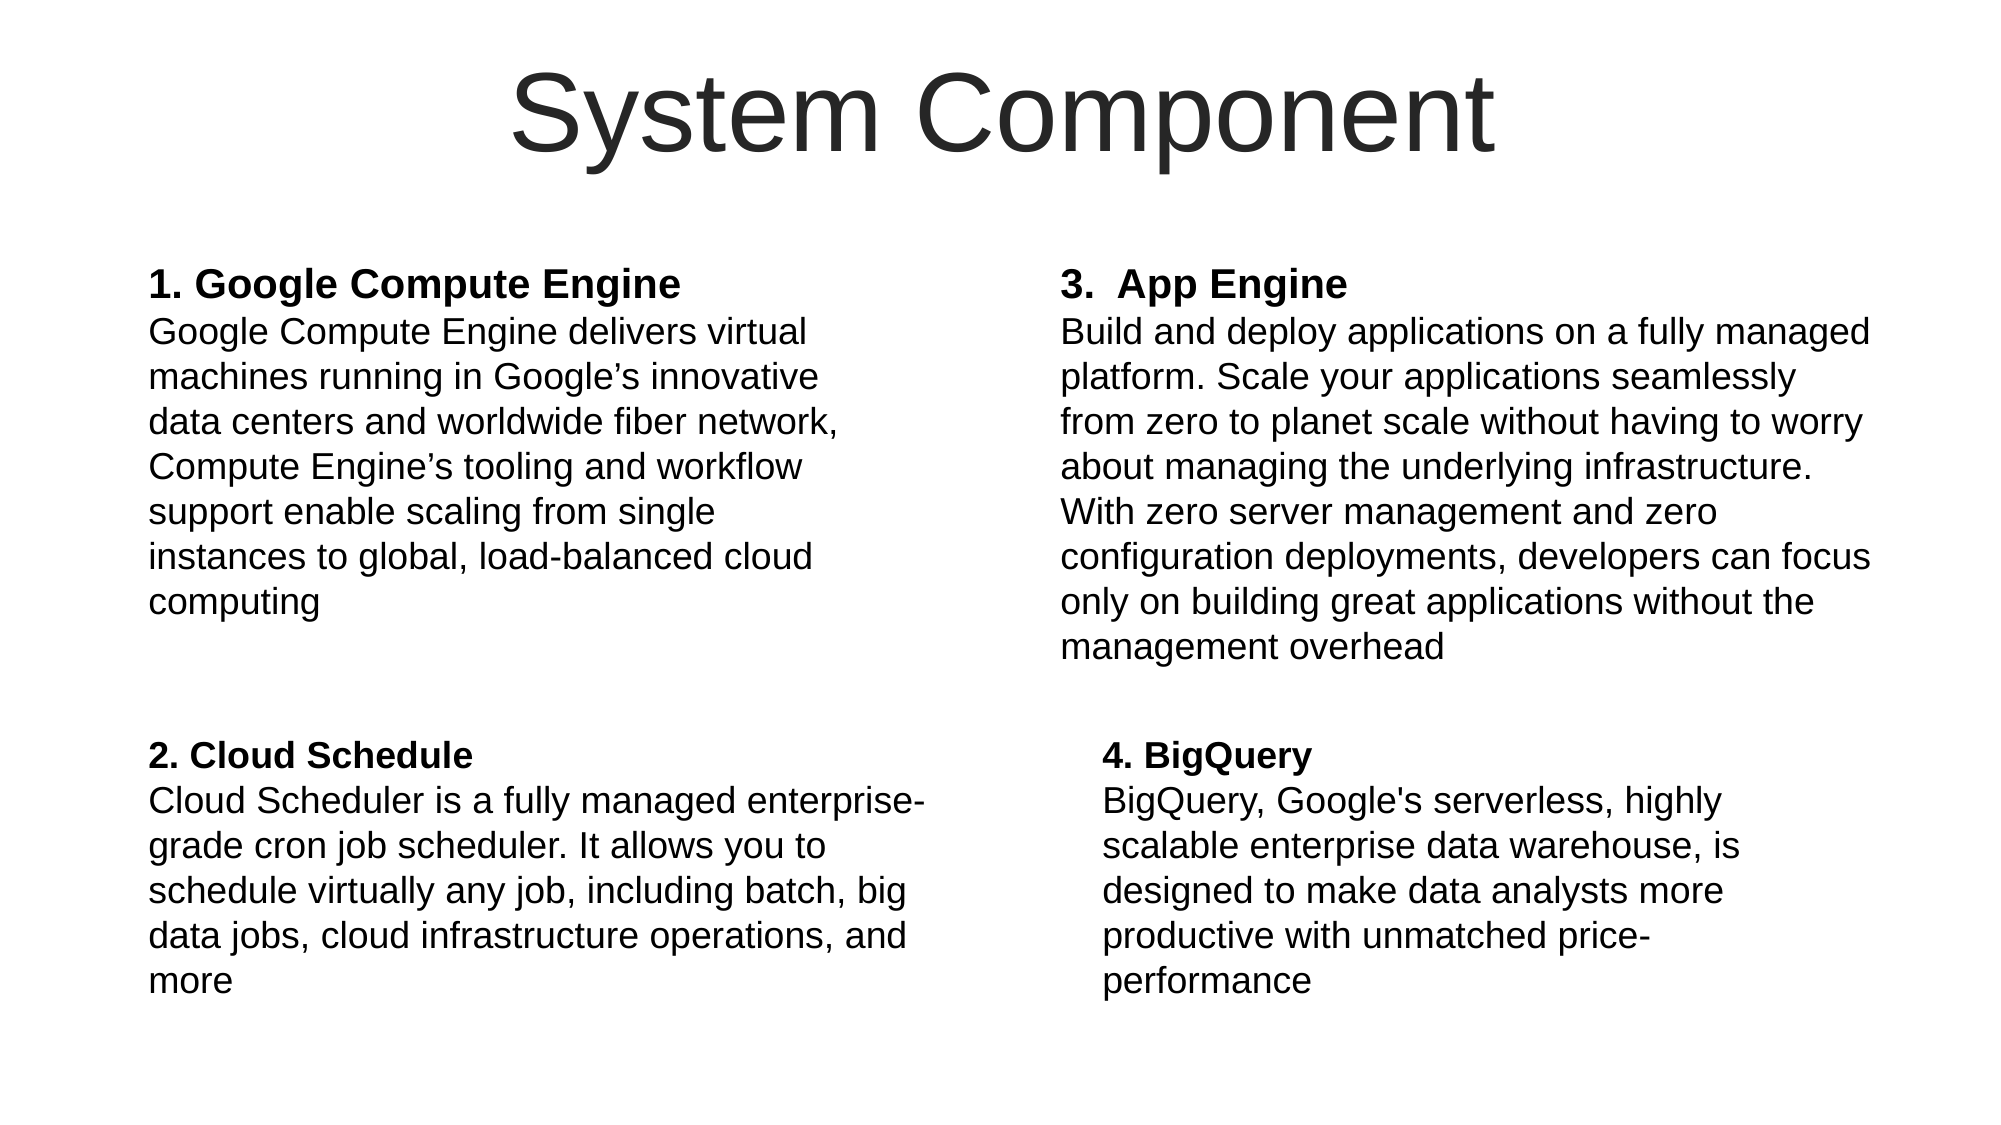

System Component
1. Google Compute Engine
Google Compute Engine delivers virtual machines running in Google’s innovative data centers and worldwide fiber network, Compute Engine’s tooling and workflow support enable scaling from single instances to global, load-balanced cloud computing
3.  App Engine
Build and deploy applications on a fully managed platform. Scale your applications seamlessly from zero to planet scale without having to worry about managing the underlying infrastructure. With zero server management and zero configuration deployments, developers can focus only on building great applications without the management overhead
2. Cloud Schedule
Cloud Scheduler is a fully managed enterprise-grade cron job scheduler. It allows you to schedule virtually any job, including batch, big data jobs, cloud infrastructure operations, and more
4. BigQuery
BigQuery, Google's serverless, highly scalable enterprise data warehouse, is designed to make data analysts more productive with unmatched price-performance